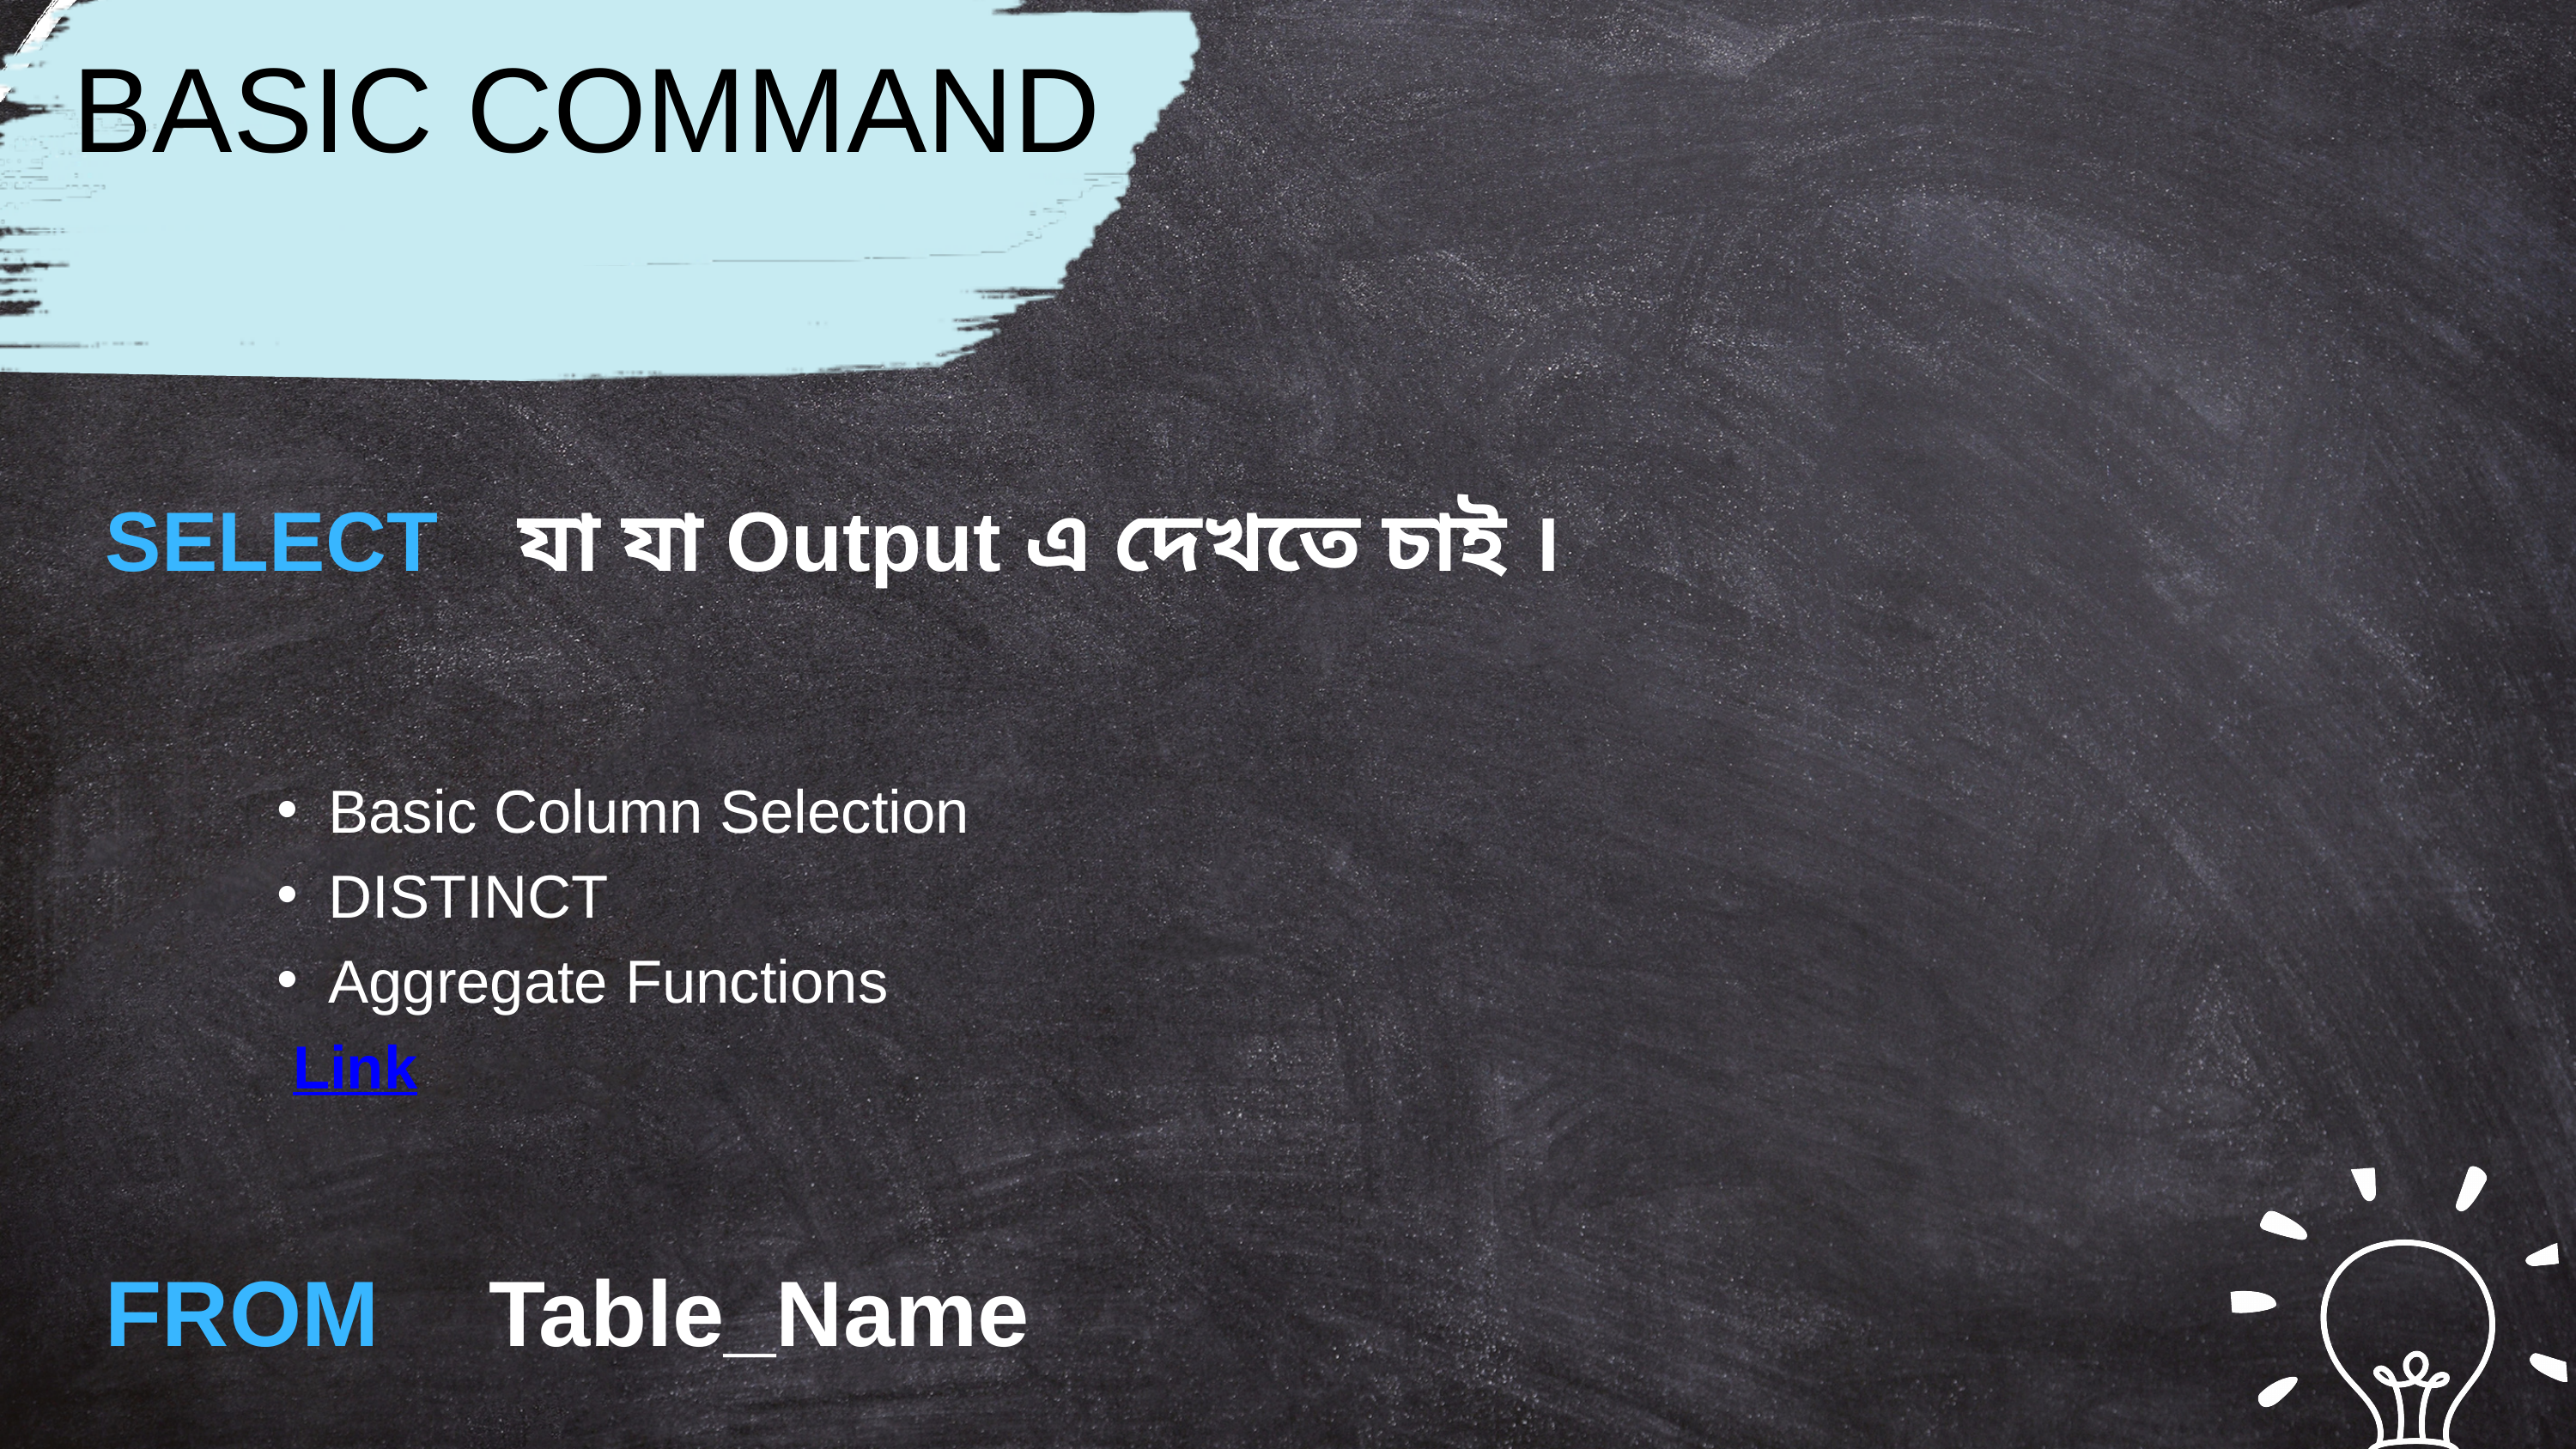

BASIC COMMAND

SELECT
 যা যা Output এ দেখতে চাই ।
Basic Column Selection
DISTINCT
Aggregate Functions
    Link

FROM
Table_Name